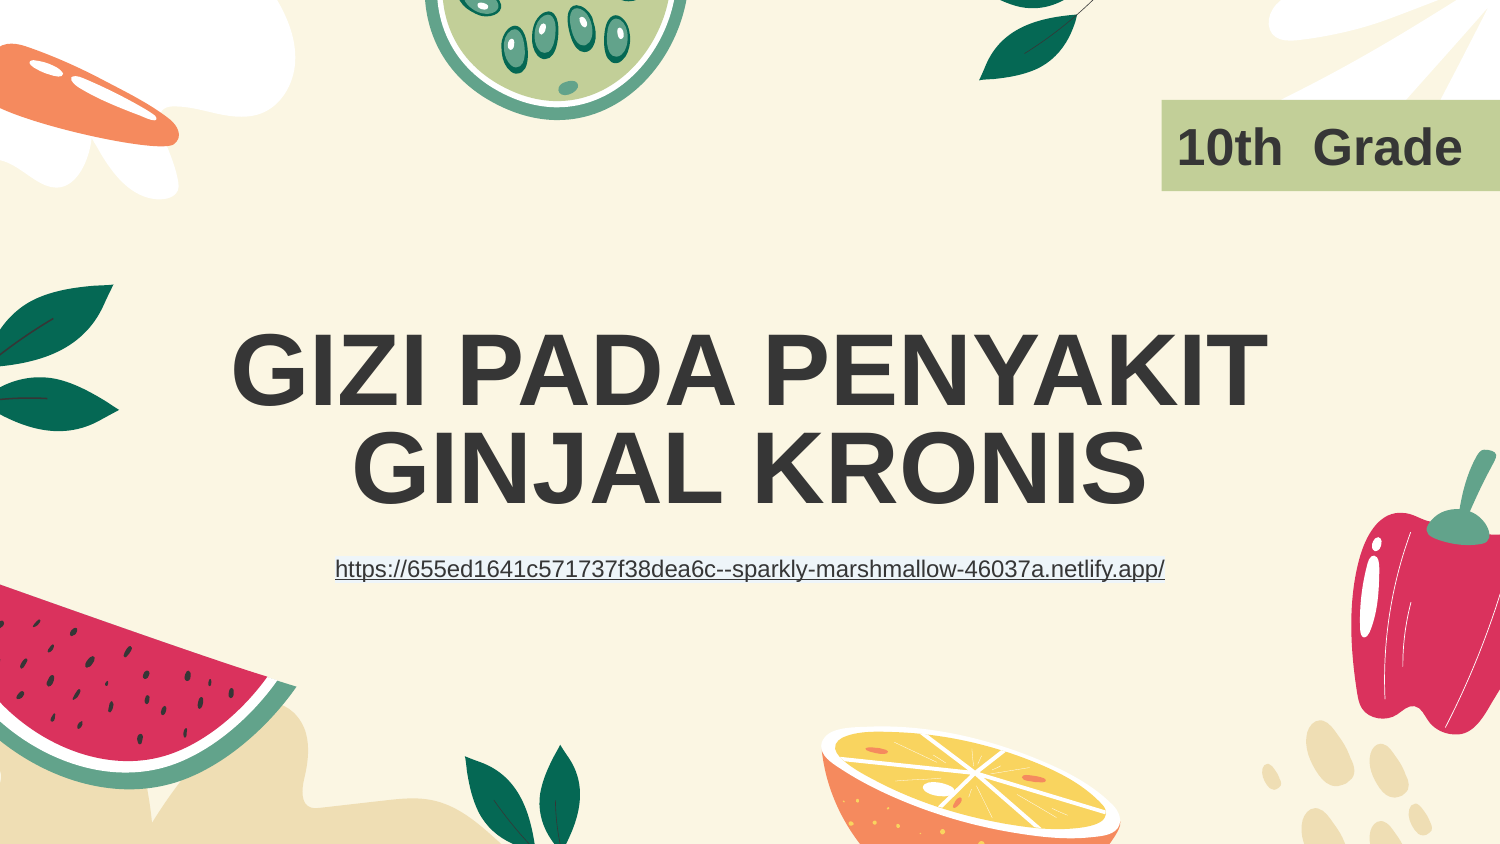

10th  Grade
# GIZI PADA PENYAKIT GINJAL KRONIS
https://655ed1641c571737f38dea6c--sparkly-marshmallow-46037a.netlify.app/